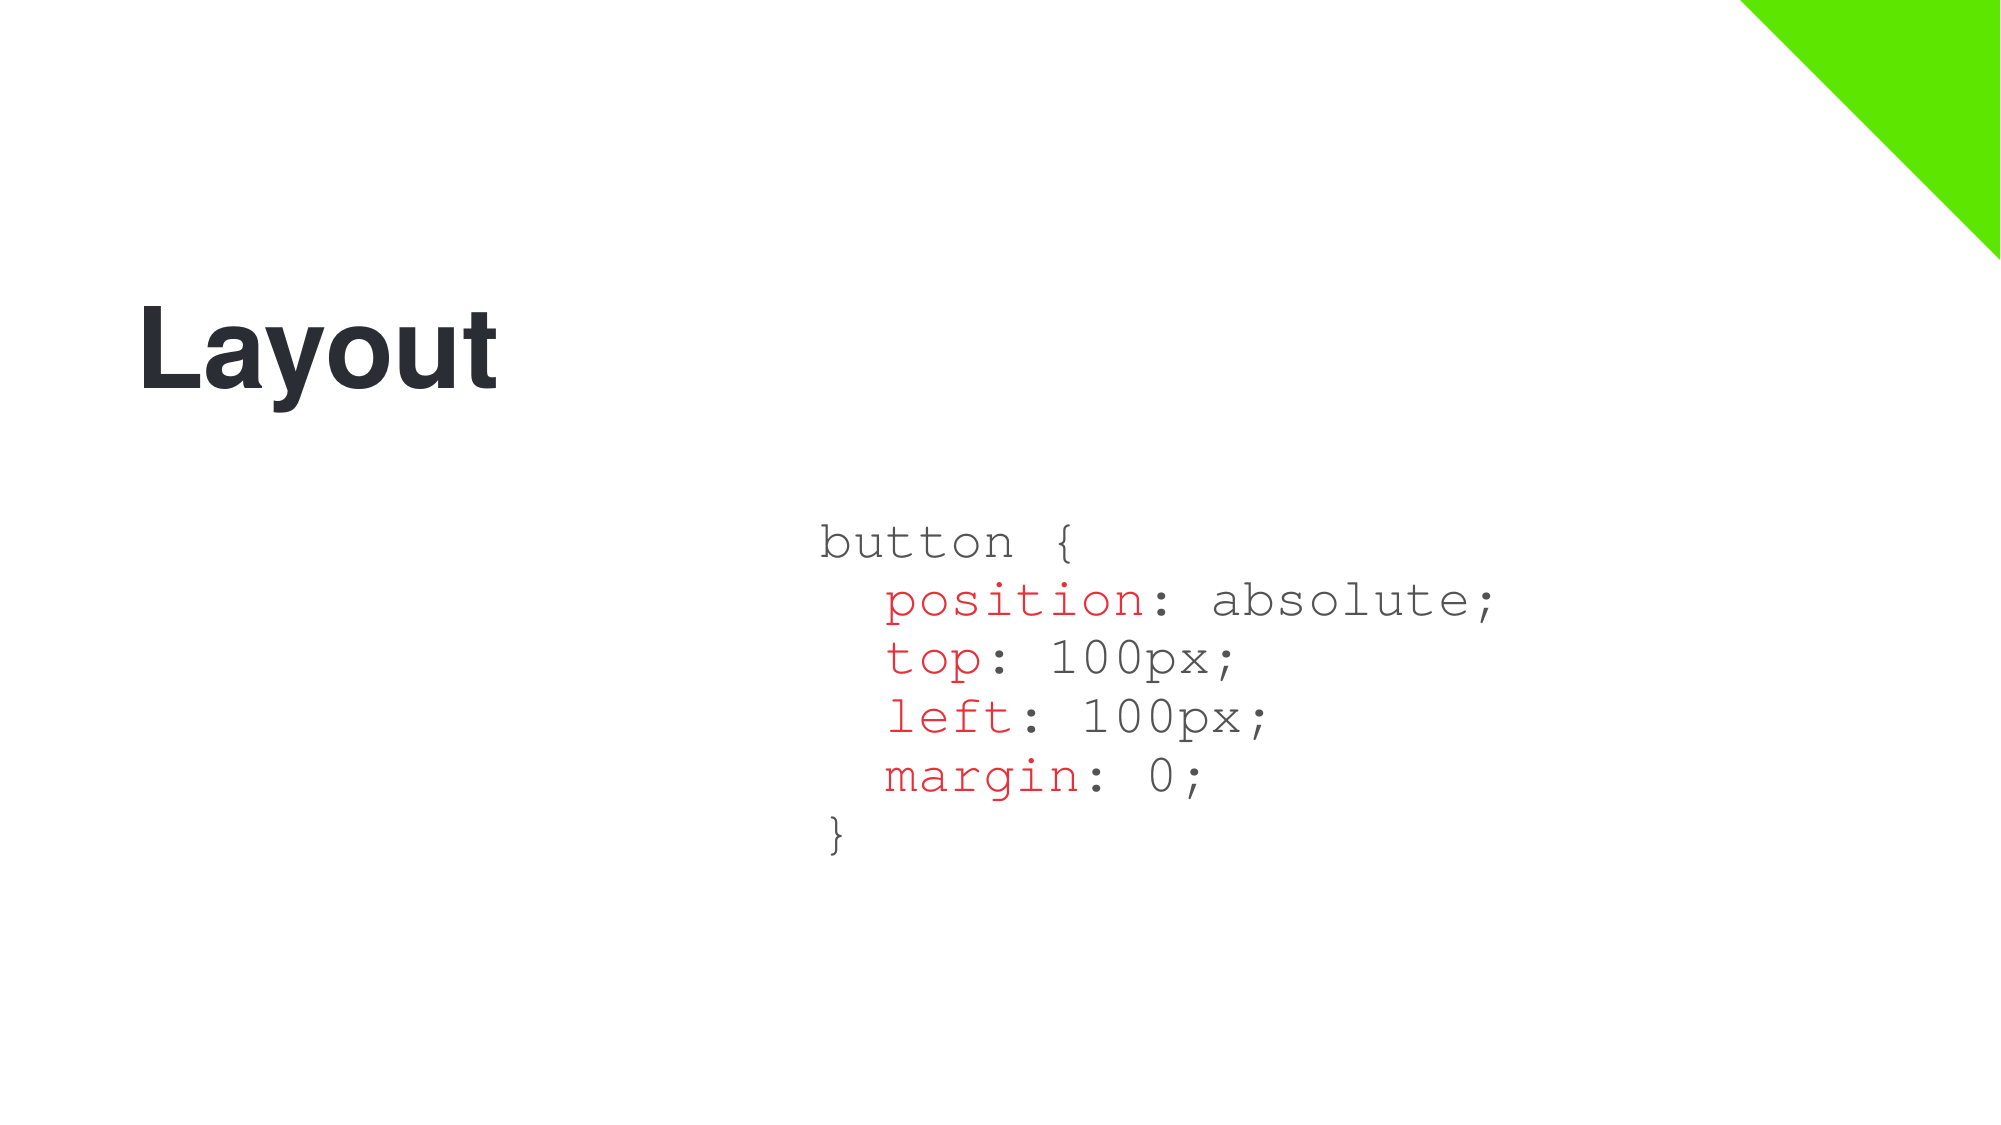

Layout
button {
  position: absolute;
  top: 100px;
  left: 100px;
  margin: 0;
}